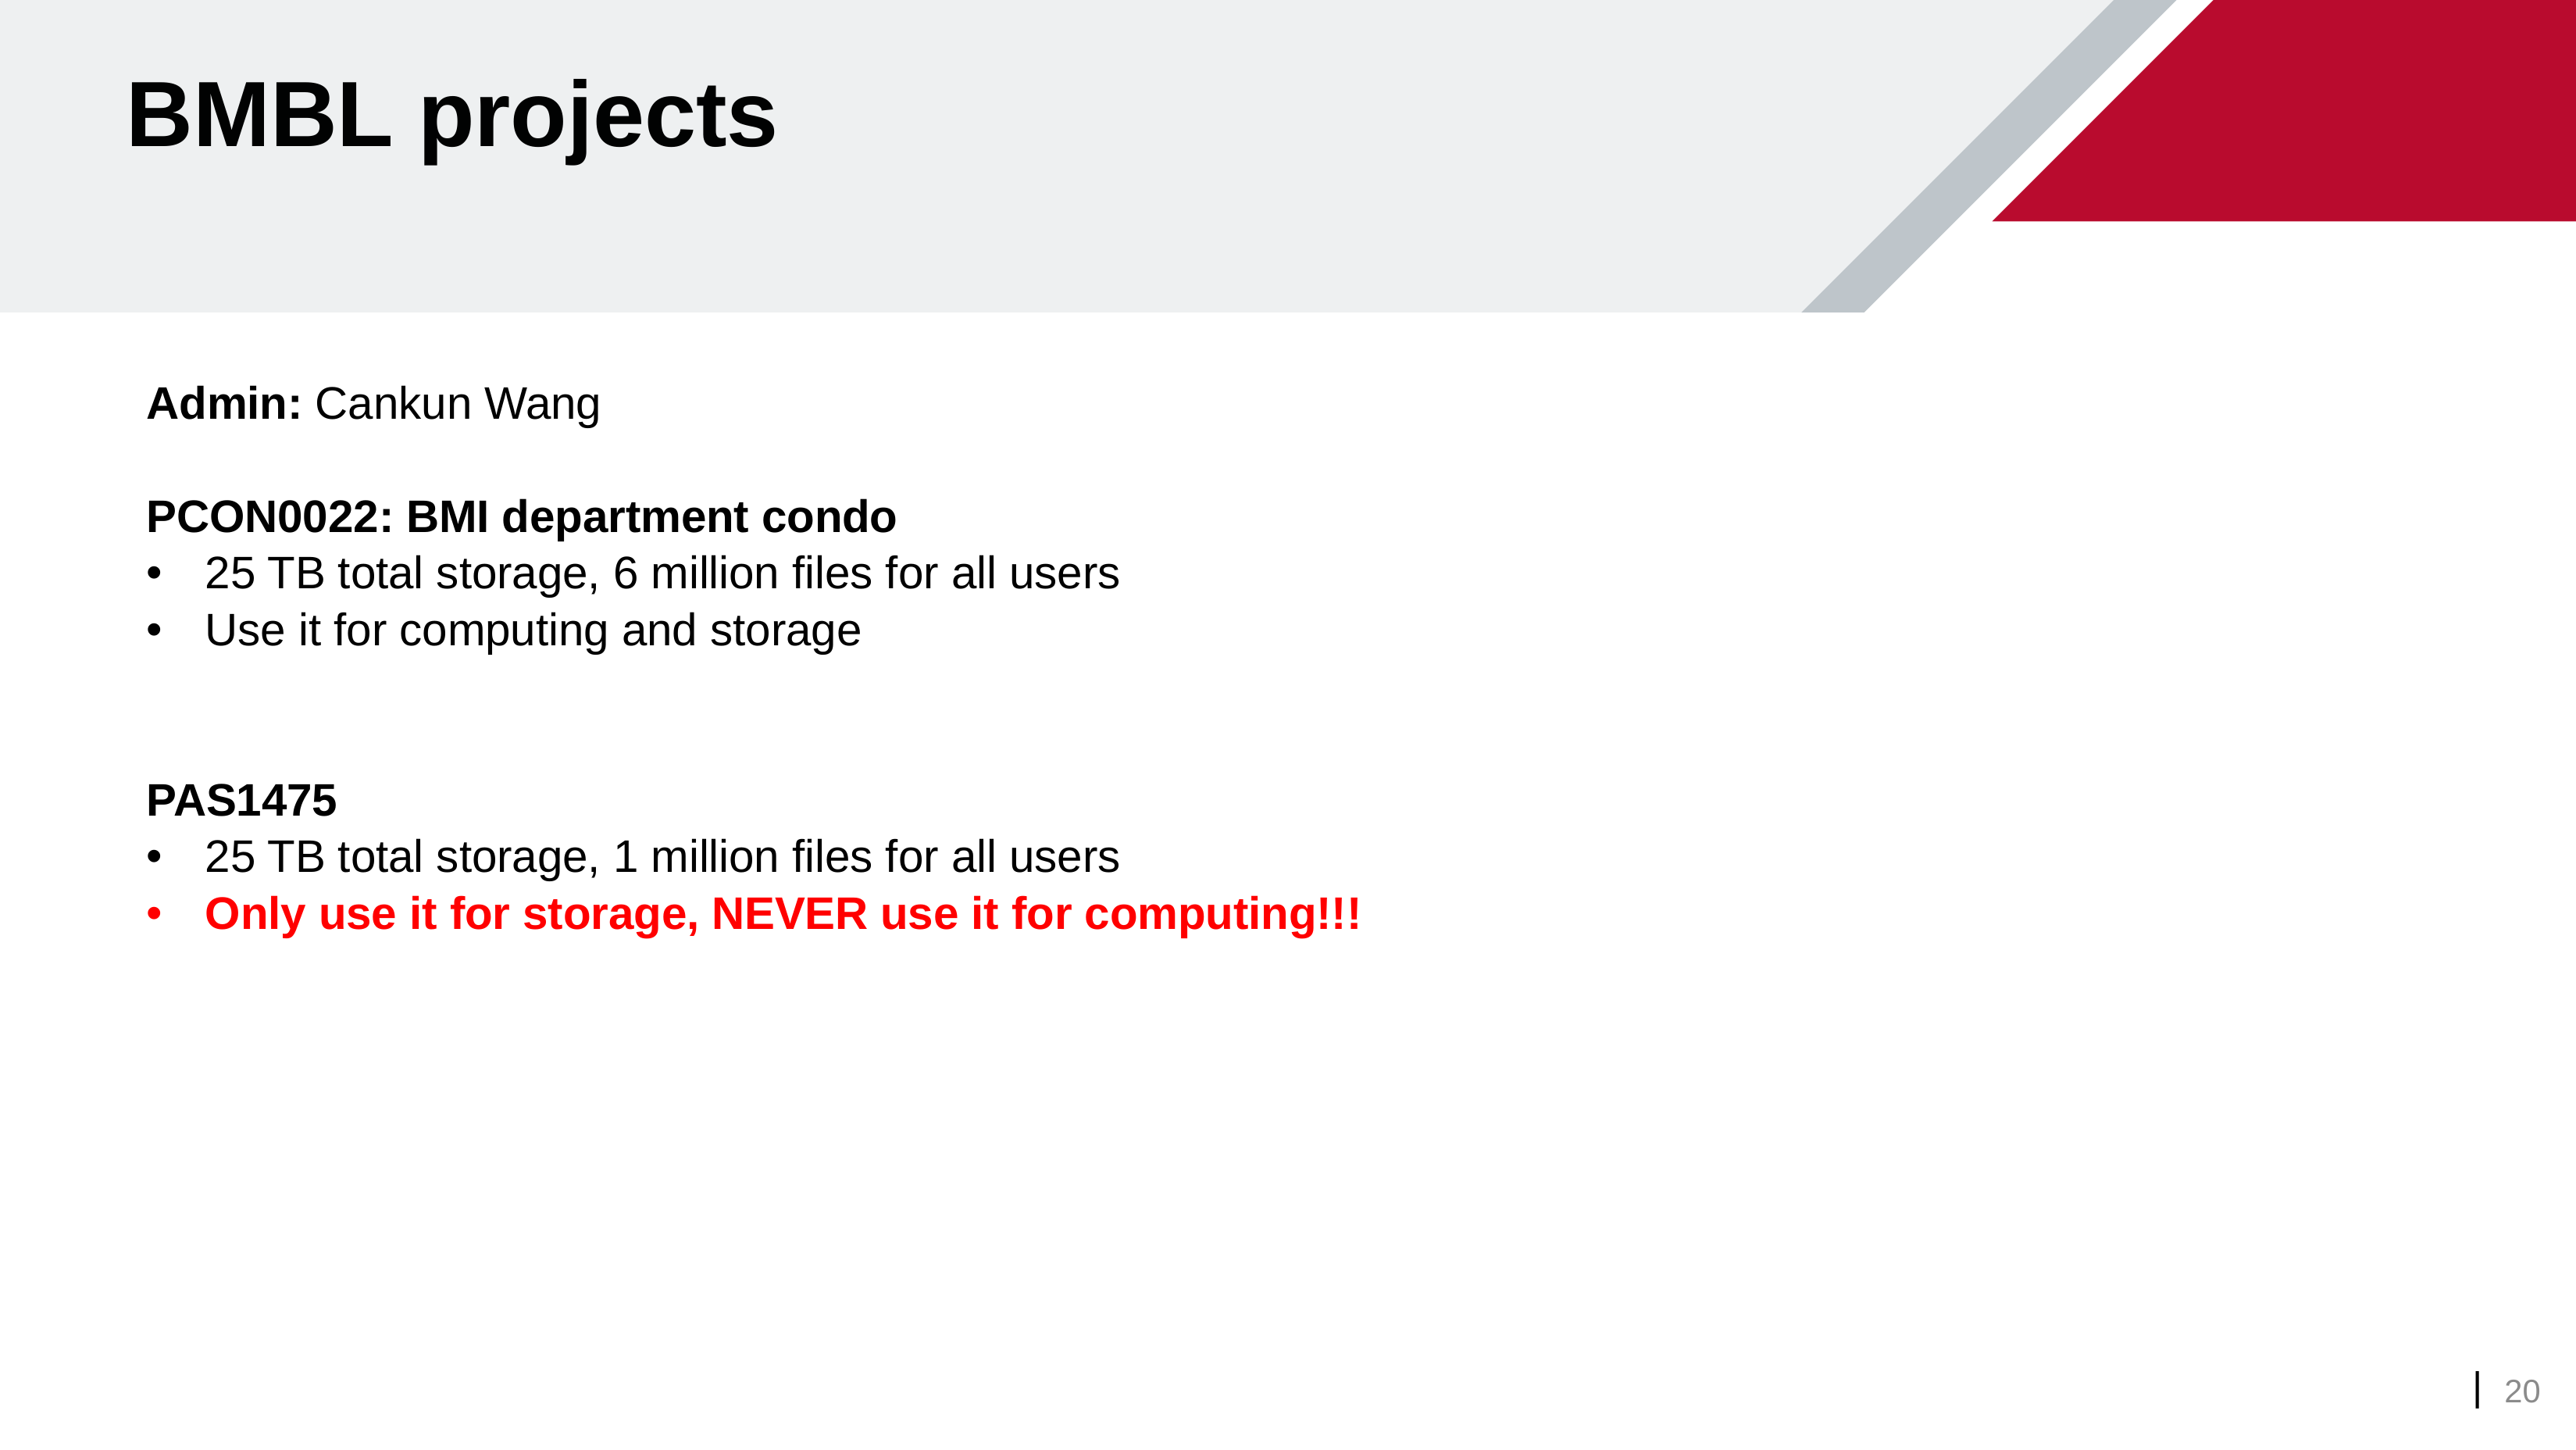

BMBL projects
Admin: Cankun Wang

PCON0022: BMI department condo
25 TB total storage, 6 million files for all users
Use it for computing and storage

PAS1475
25 TB total storage, 1 million files for all users
Only use it for storage, NEVER use it for computing!!!
20